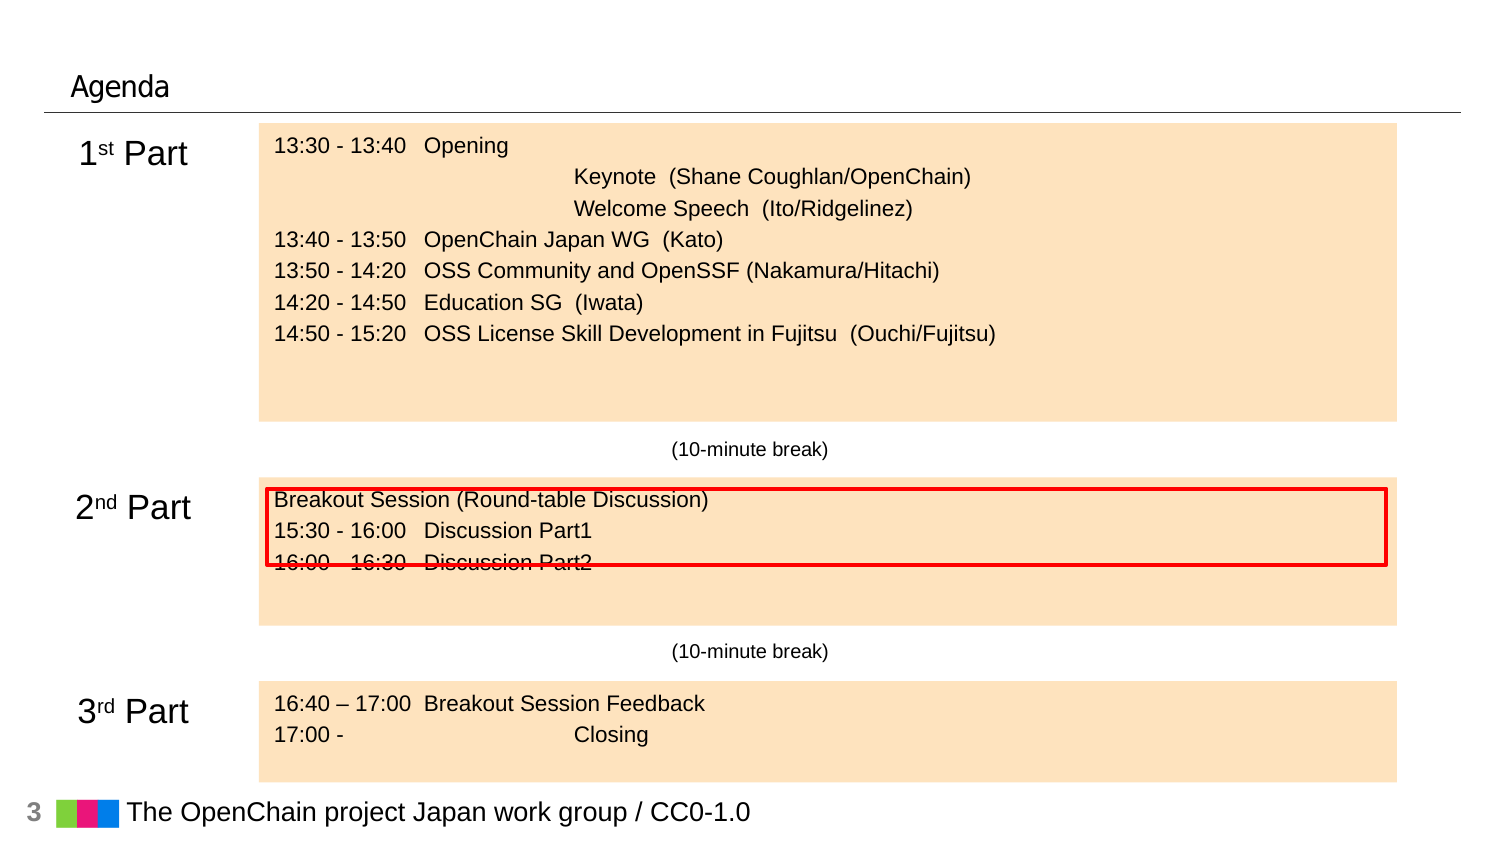

# Agenda
1st Part
13:30 - 13:40	Opening
		Keynote  (Shane Coughlan/OpenChain)
		Welcome Speech  (Ito/Ridgelinez)
13:40 - 13:50	OpenChain Japan WG  (Kato)
13:50 - 14:20	OSS Community and OpenSSF (Nakamura/Hitachi)
14:20 - 14:50	Education SG  (Iwata)
14:50 - 15:20	OSS License Skill Development in Fujitsu  (Ouchi/Fujitsu)
(10-minute break)
2nd Part
Breakout Session (Round-table Discussion)
15:30 - 16:00	Discussion Part1
16:00 - 16:30	Discussion Part2

(10-minute break)
3rd Part
16:40 – 17:00	Breakout Session Feedback
17:00 -		Closing